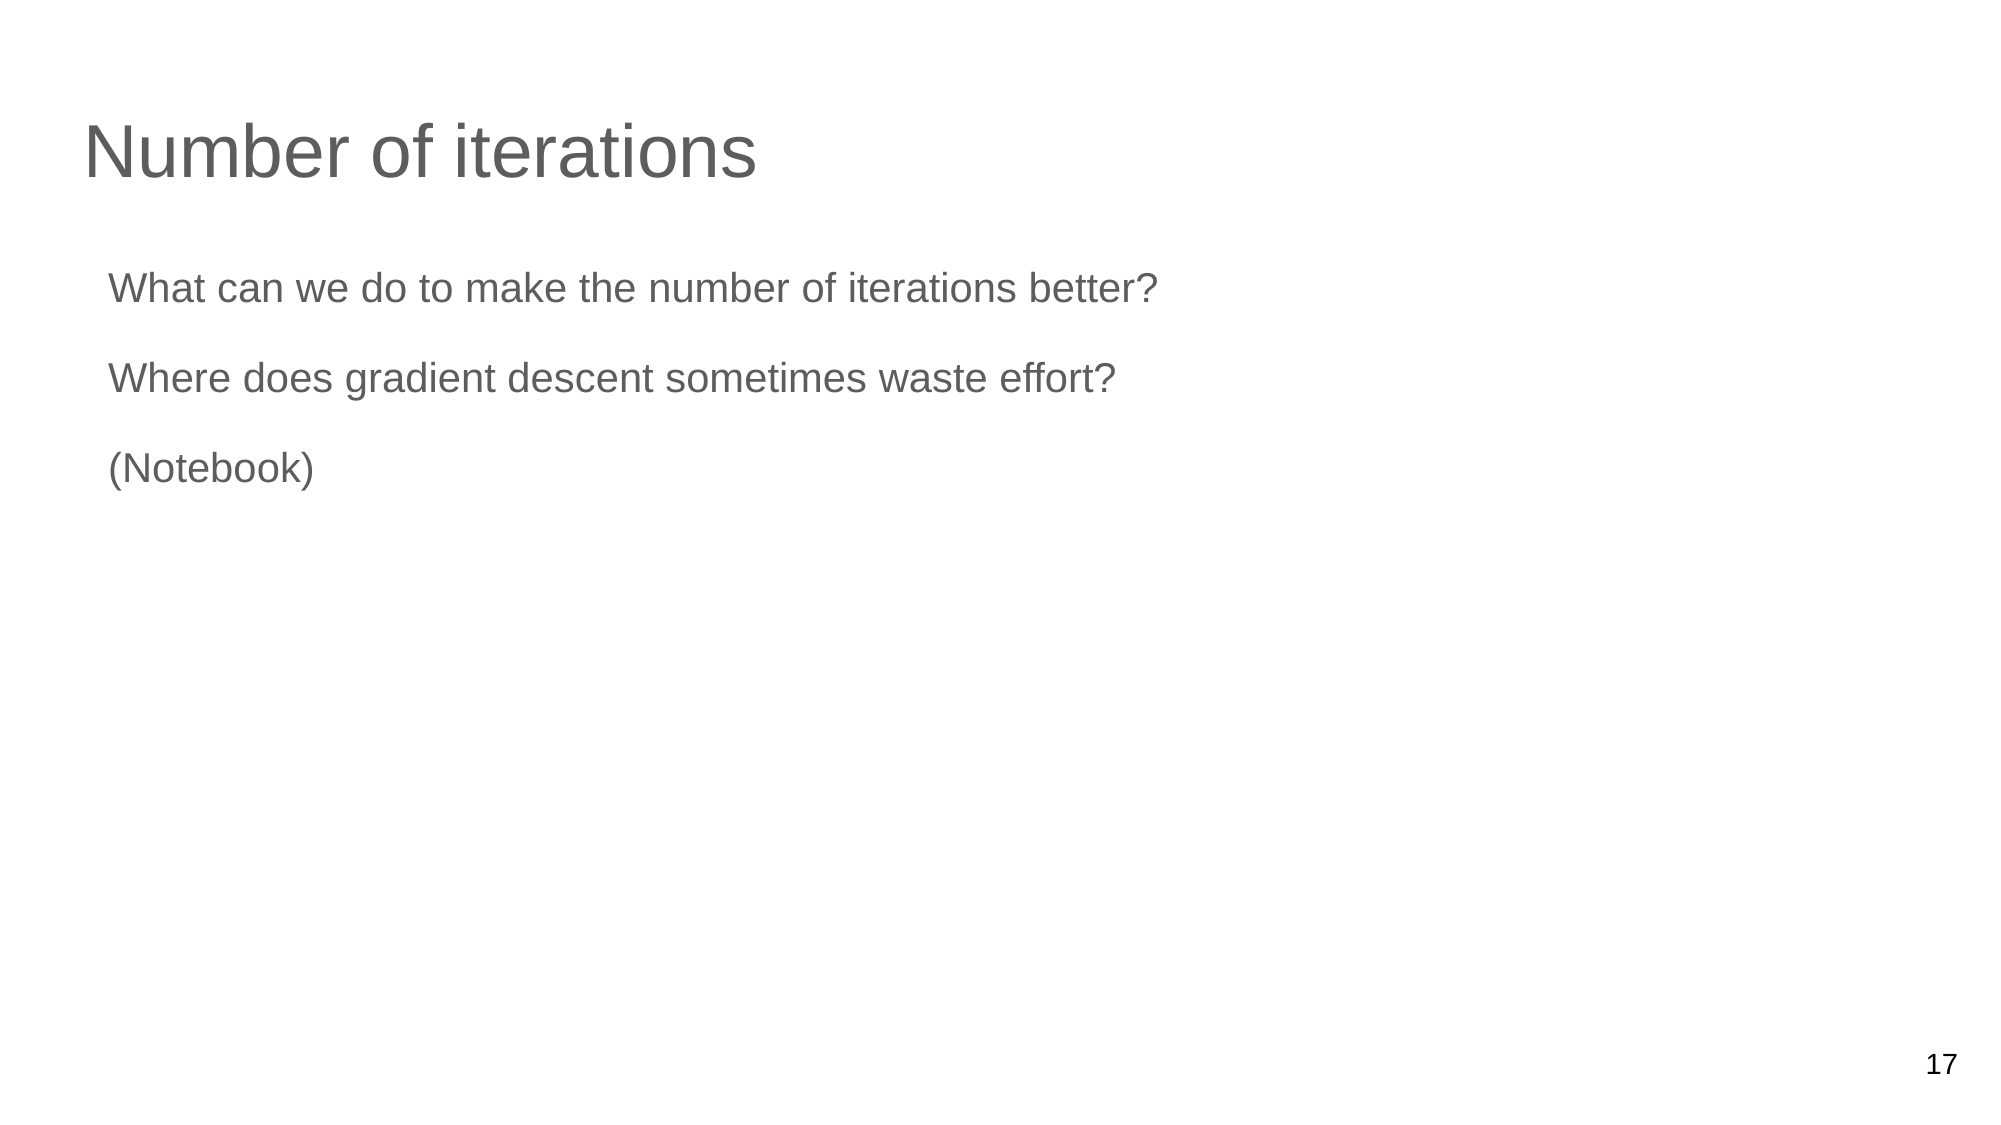

# Number of iterations
What can we do to make the number of iterations better?

Where does gradient descent sometimes waste effort?

(Notebook)

17